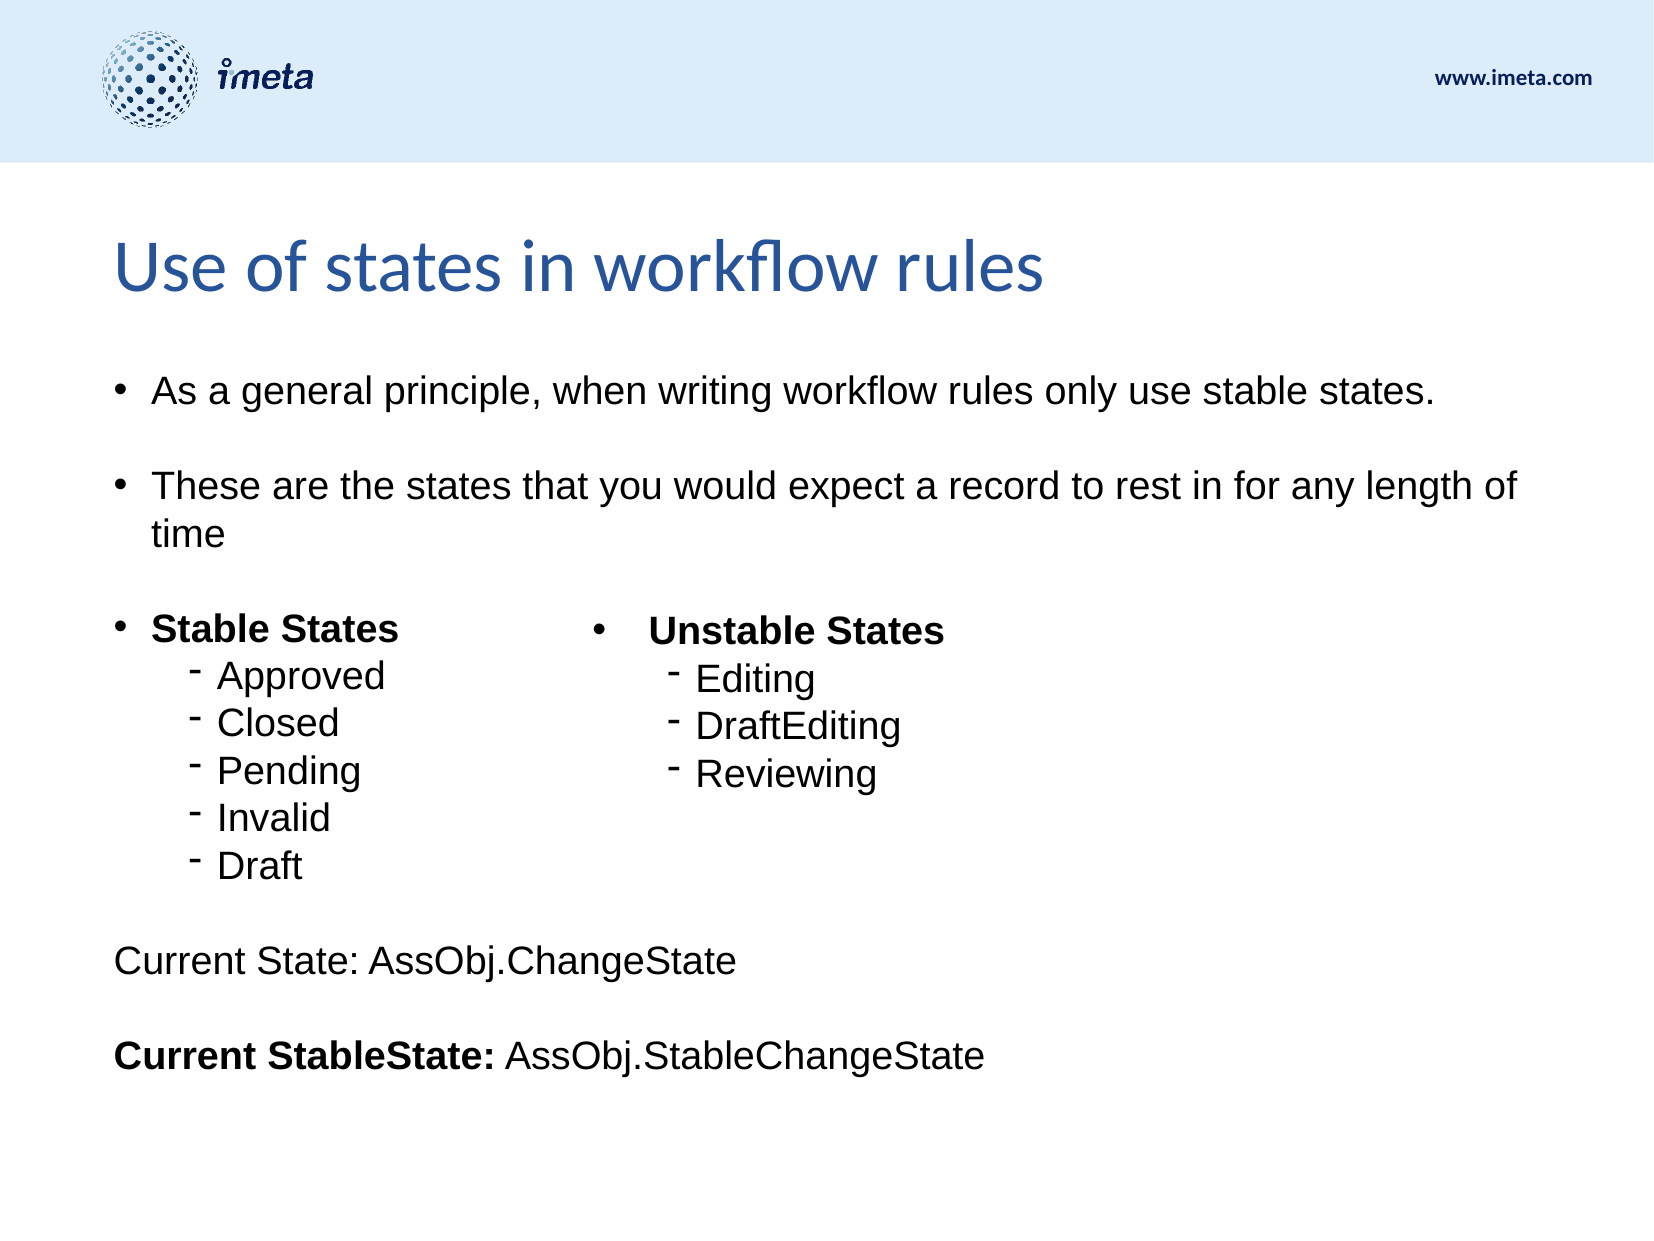

# Use of states in workflow rules
As a general principle, when writing workflow rules only use stable states.

These are the states that you would expect a record to rest in for any length of time

Stable States
Approved
Closed
Pending
Invalid
Draft

Current State: AssObj.ChangeState

Current StableState: AssObj.StableChangeState

Unstable States
Editing
DraftEditing
Reviewing